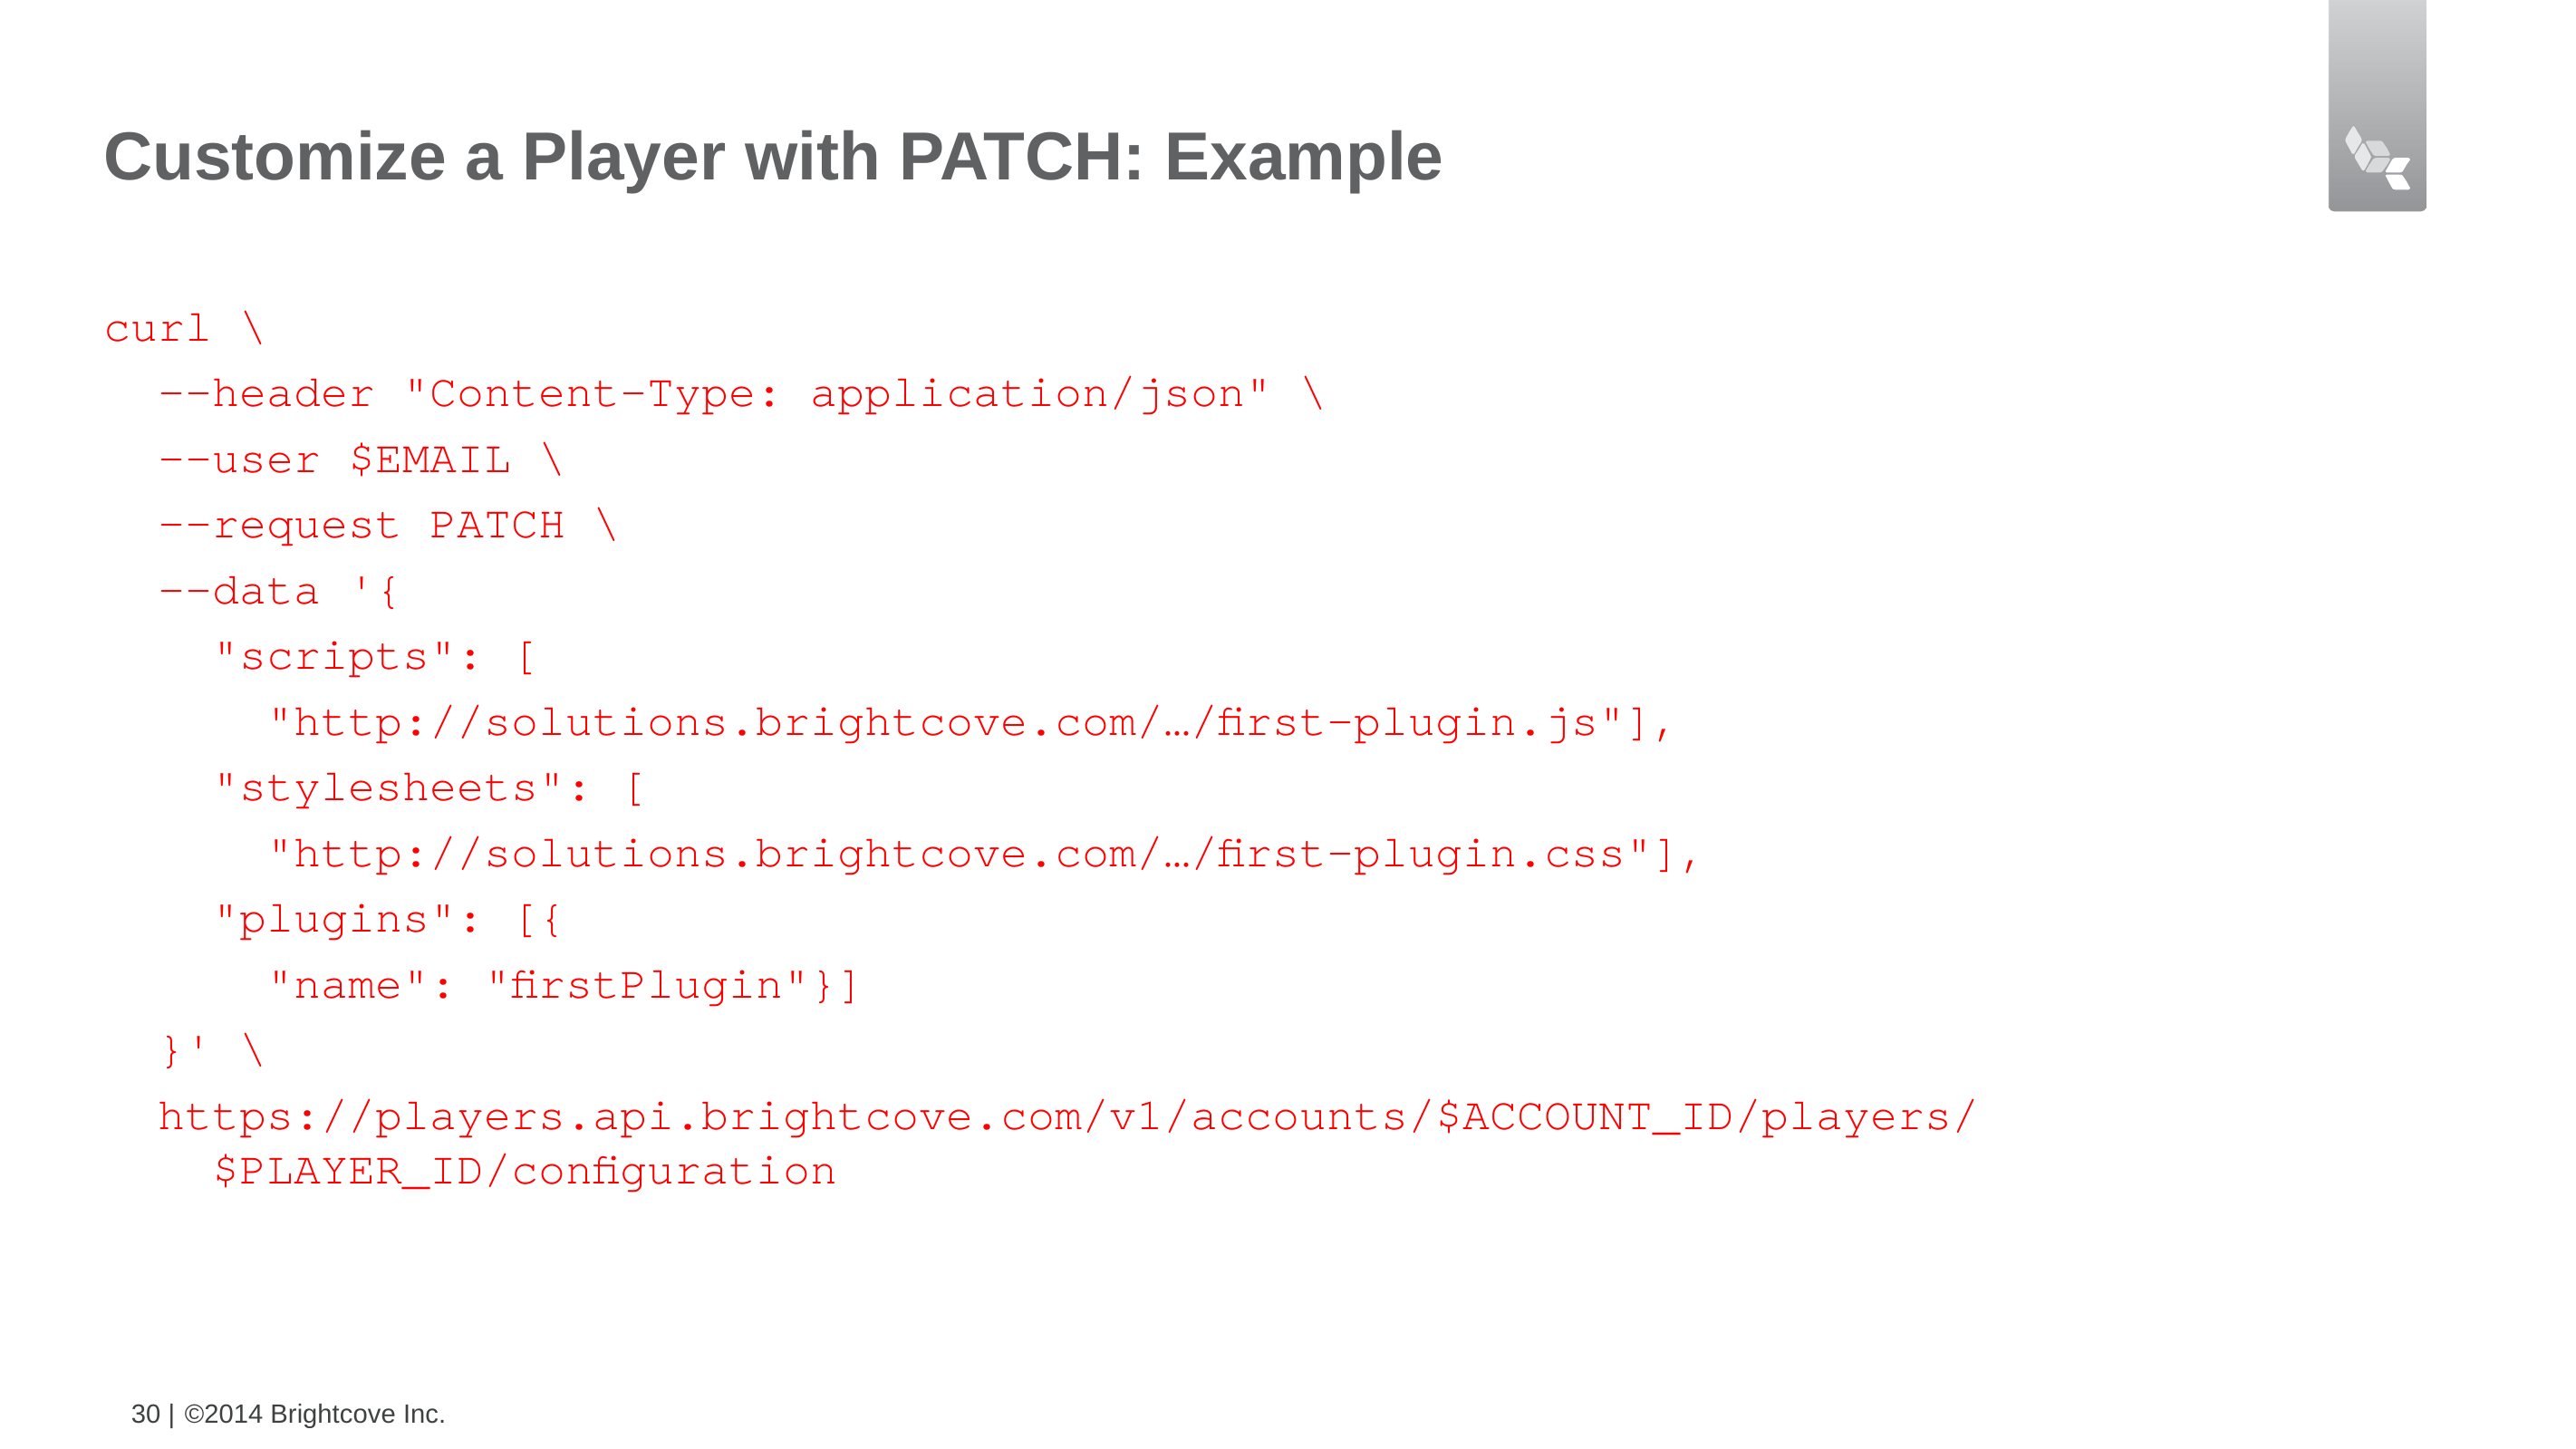

# Customize a Player with PATCH: Example
curl \
  --header "Content-Type: application/json" \
  --user $EMAIL \
  --request PATCH \
  --data '{
    "scripts": [
      "http://solutions.brightcove.com/…/first-plugin.js"],
    "stylesheets": [
      "http://solutions.brightcove.com/…/first-plugin.css"],
    "plugins": [{
      "name": "firstPlugin"}]
  }' \
  https://players.api.brightcove.com/v1/accounts/$ACCOUNT_ID/players/
    $PLAYER_ID/configuration
30 |
©2014 Brightcove Inc.